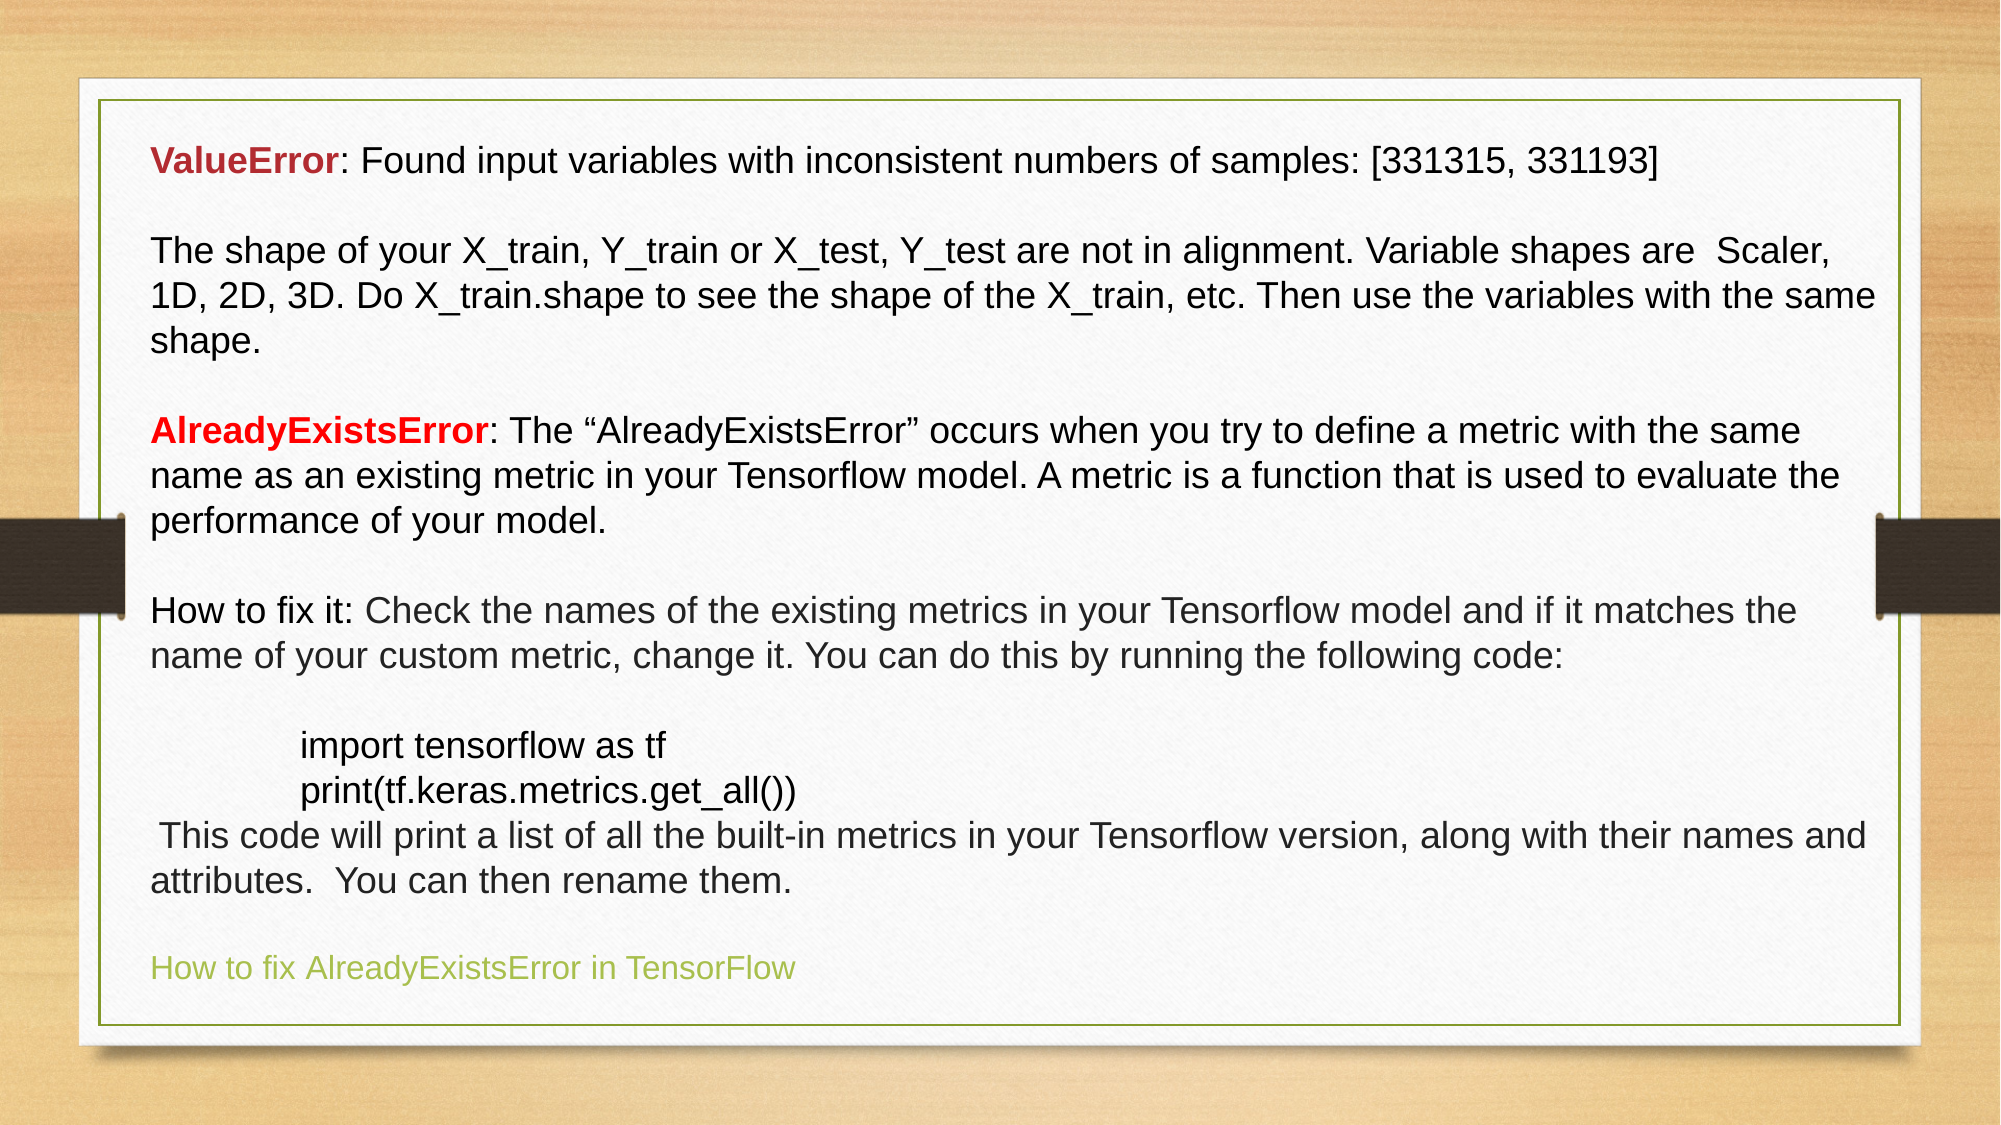

ValueError: Found input variables with inconsistent numbers of samples: [331315, 331193]

The shape of your X_train, Y_train or X_test, Y_test are not in alignment. Variable shapes are  Scaler, 1D, 2D, 3D. Do X_train.shape to see the shape of the X_train, etc. Then use the variables with the same shape.

AlreadyExistsError: The “AlreadyExistsError” occurs when you try to define a metric with the same name as an existing metric in your Tensorflow model. A metric is a function that is used to evaluate the performance of your model.

How to fix it: Check the names of the existing metrics in your Tensorflow model and if it matches the name of your custom metric, change it. You can do this by running the following code:

	import tensorflow as tf
	print(tf.keras.metrics.get_all())
 This code will print a list of all the built-in metrics in your Tensorflow version, along with their names and attributes.  You can then rename them.

How to fix AlreadyExistsError in TensorFlow